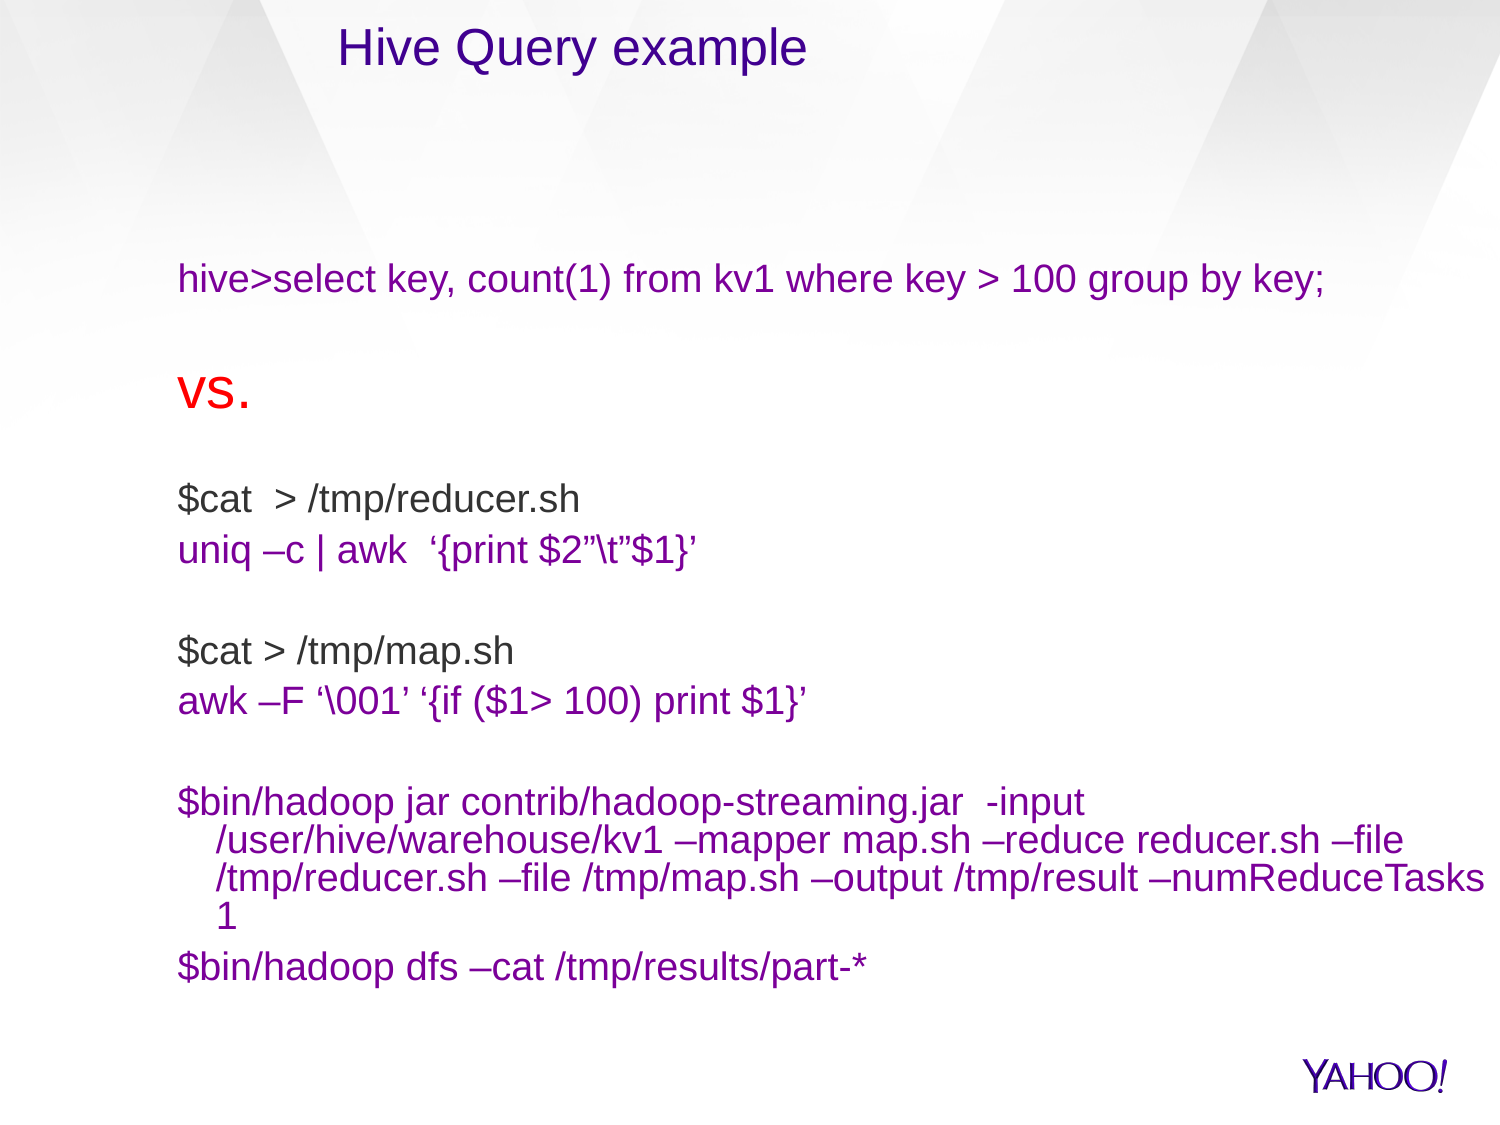

Hive Query example
hive>select key, count(1) from kv1 where key > 100 group by key;

vs.

$cat  > /tmp/reducer.sh
uniq –c | awk  ‘{print $2”\t”$1}’

$cat > /tmp/map.sh
awk –F ‘\001’ ‘{if ($1> 100) print $1}’

$bin/hadoop jar contrib/hadoop-streaming.jar  -input /user/hive/warehouse/kv1 –mapper map.sh –reduce reducer.sh –file /tmp/reducer.sh –file /tmp/map.sh –output /tmp/result –numReduceTasks 1
$bin/hadoop dfs –cat /tmp/results/part-*